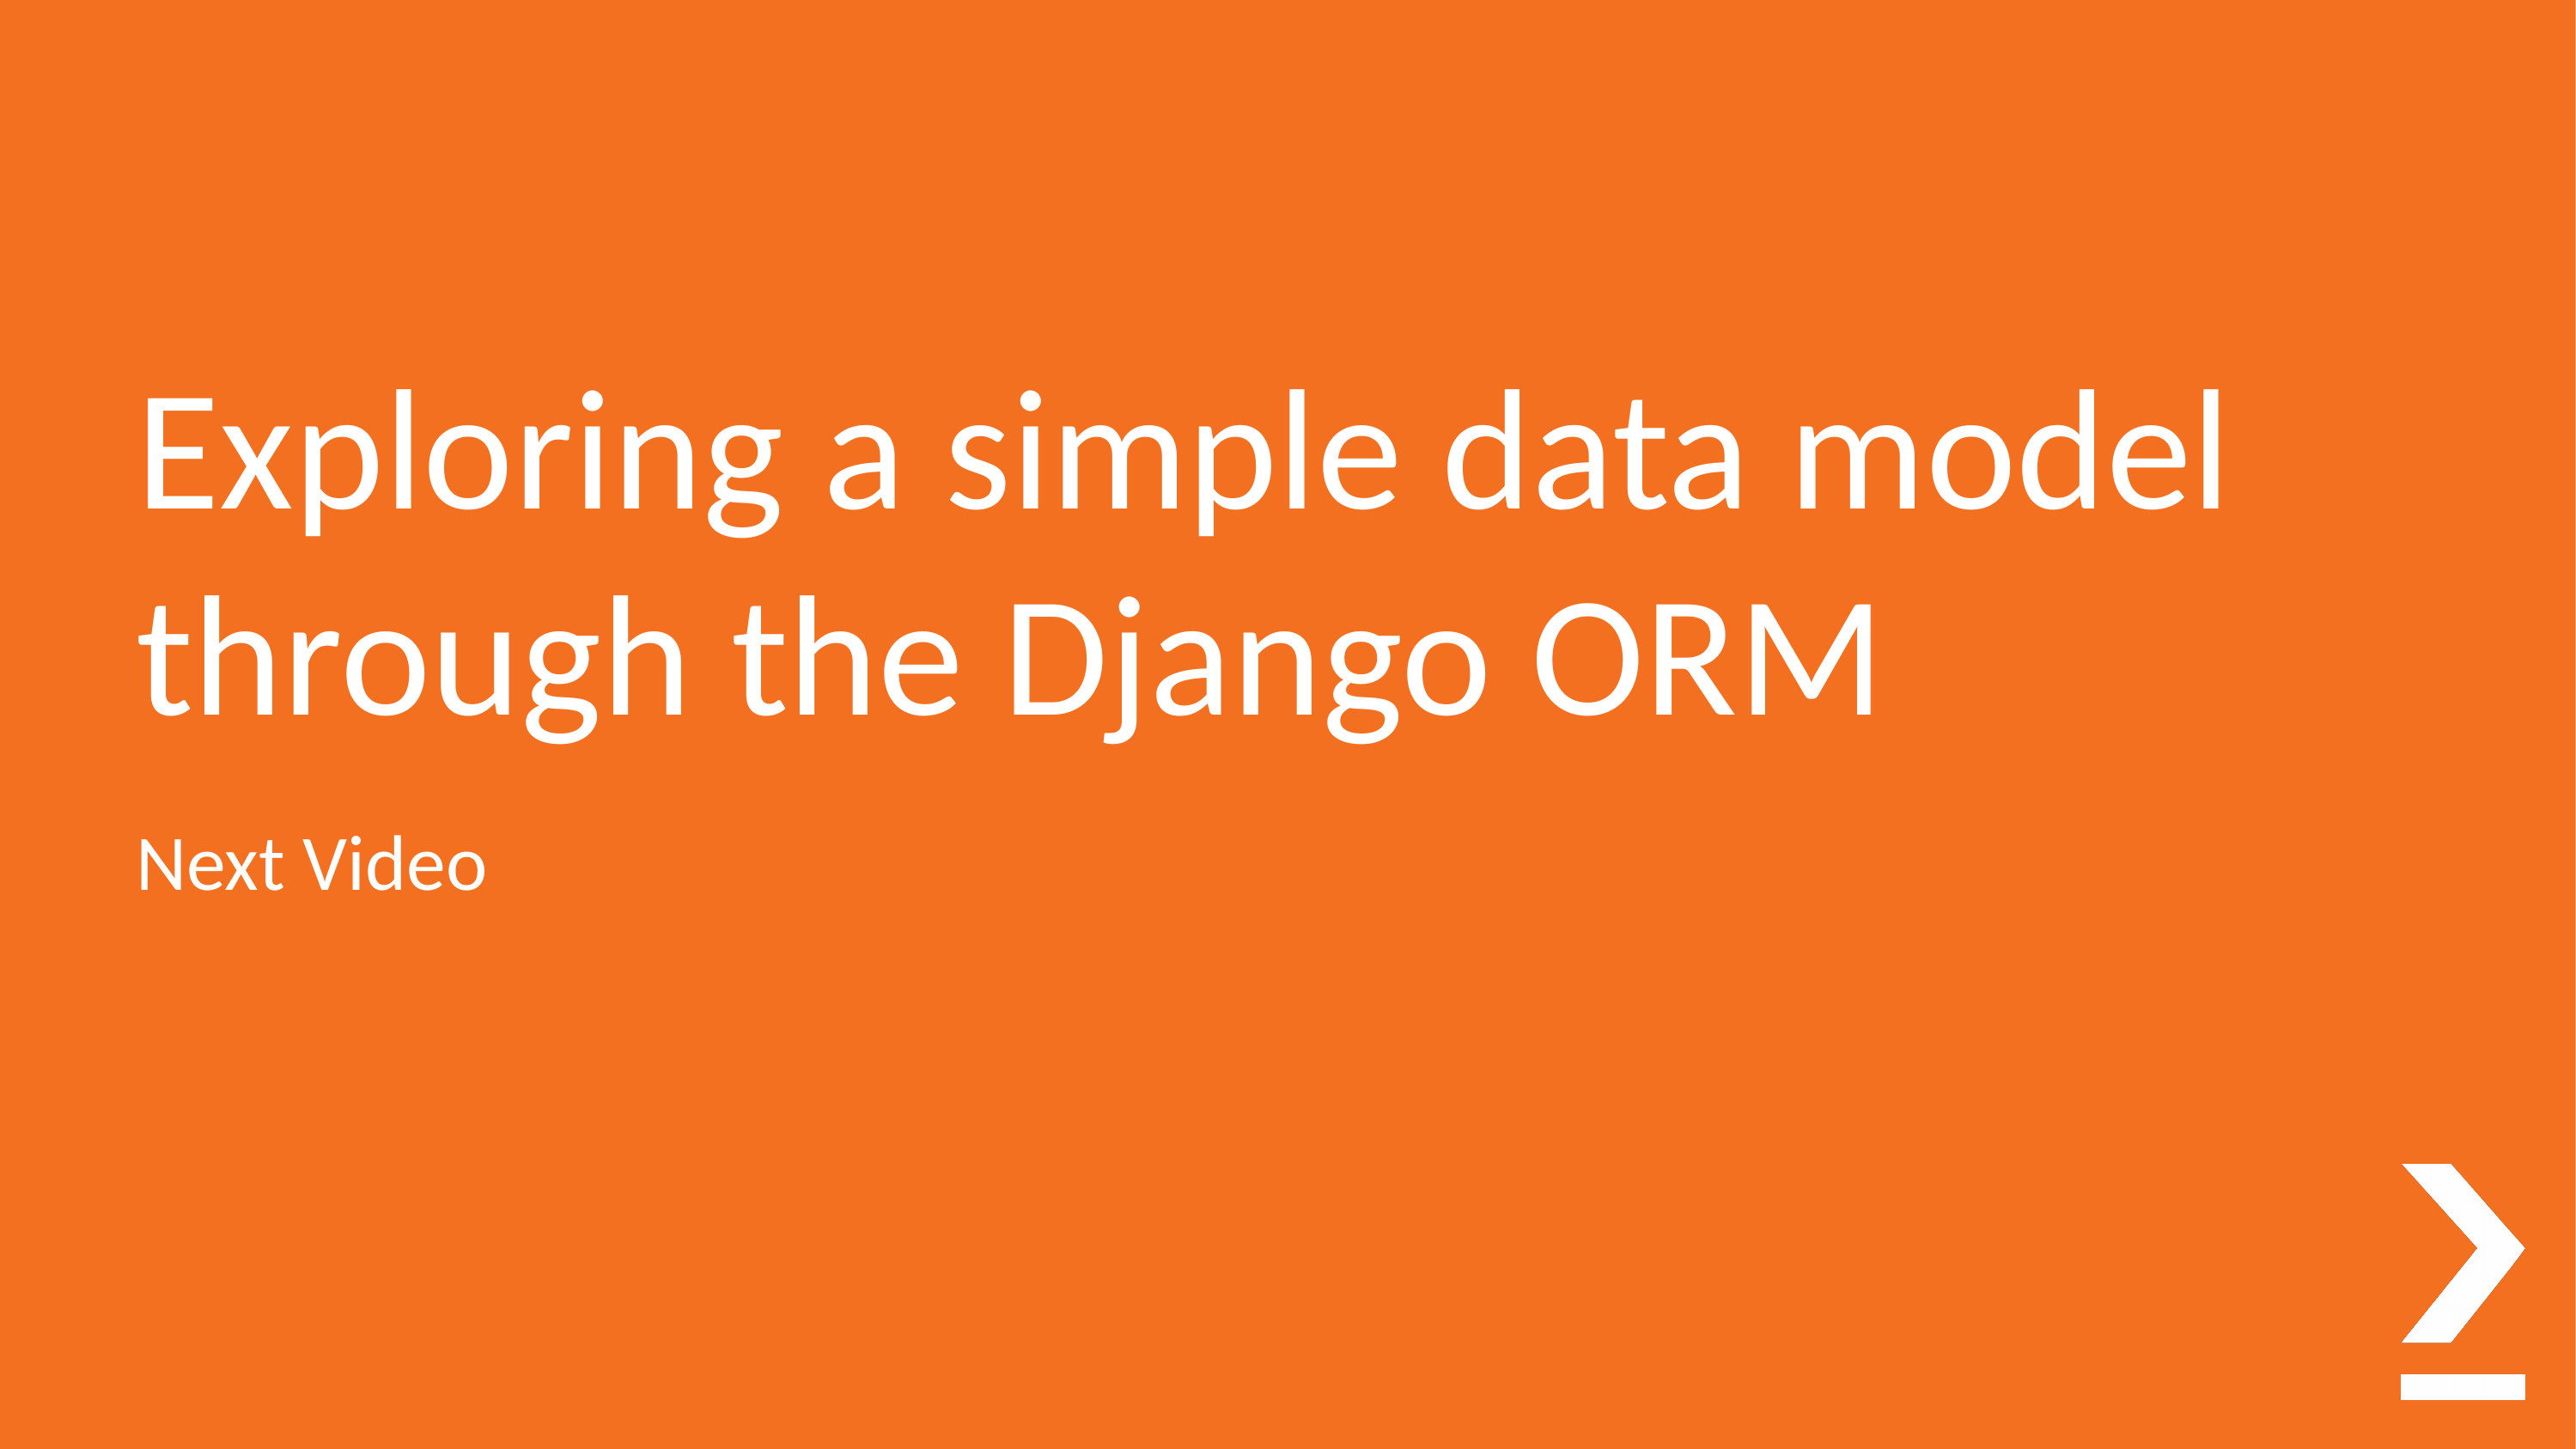

# Exploring a simple data model through the Django ORM
Next Video